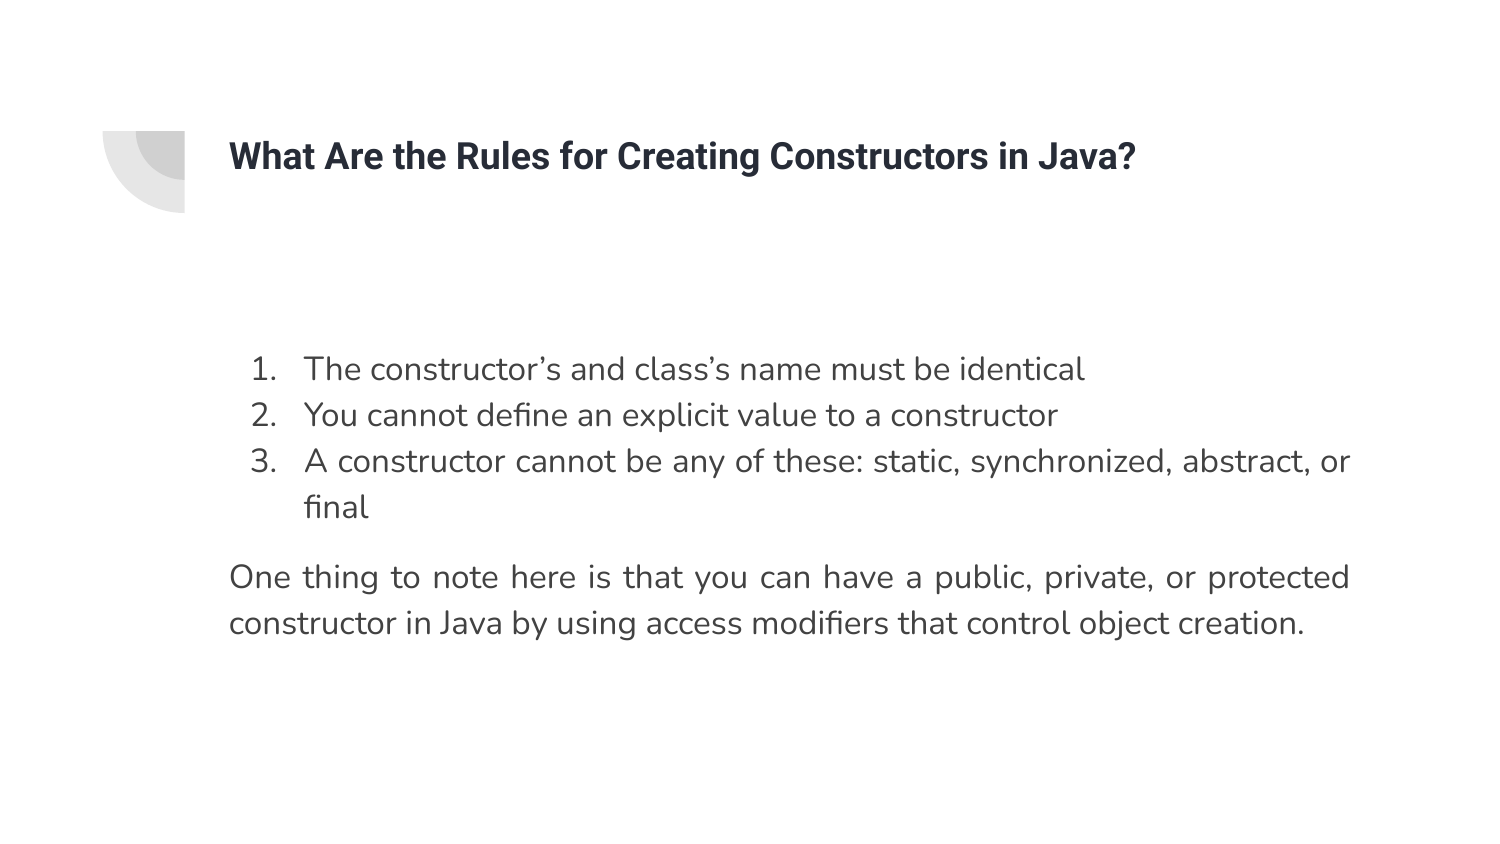

# What Are the Rules for Creating Constructors in Java?

The constructor’s and class’s name must be identical
You cannot define an explicit value to a constructor
A constructor cannot be any of these: static, synchronized, abstract, or final
One thing to note here is that you can have a public, private, or protected constructor in Java by using access modifiers that control object creation.